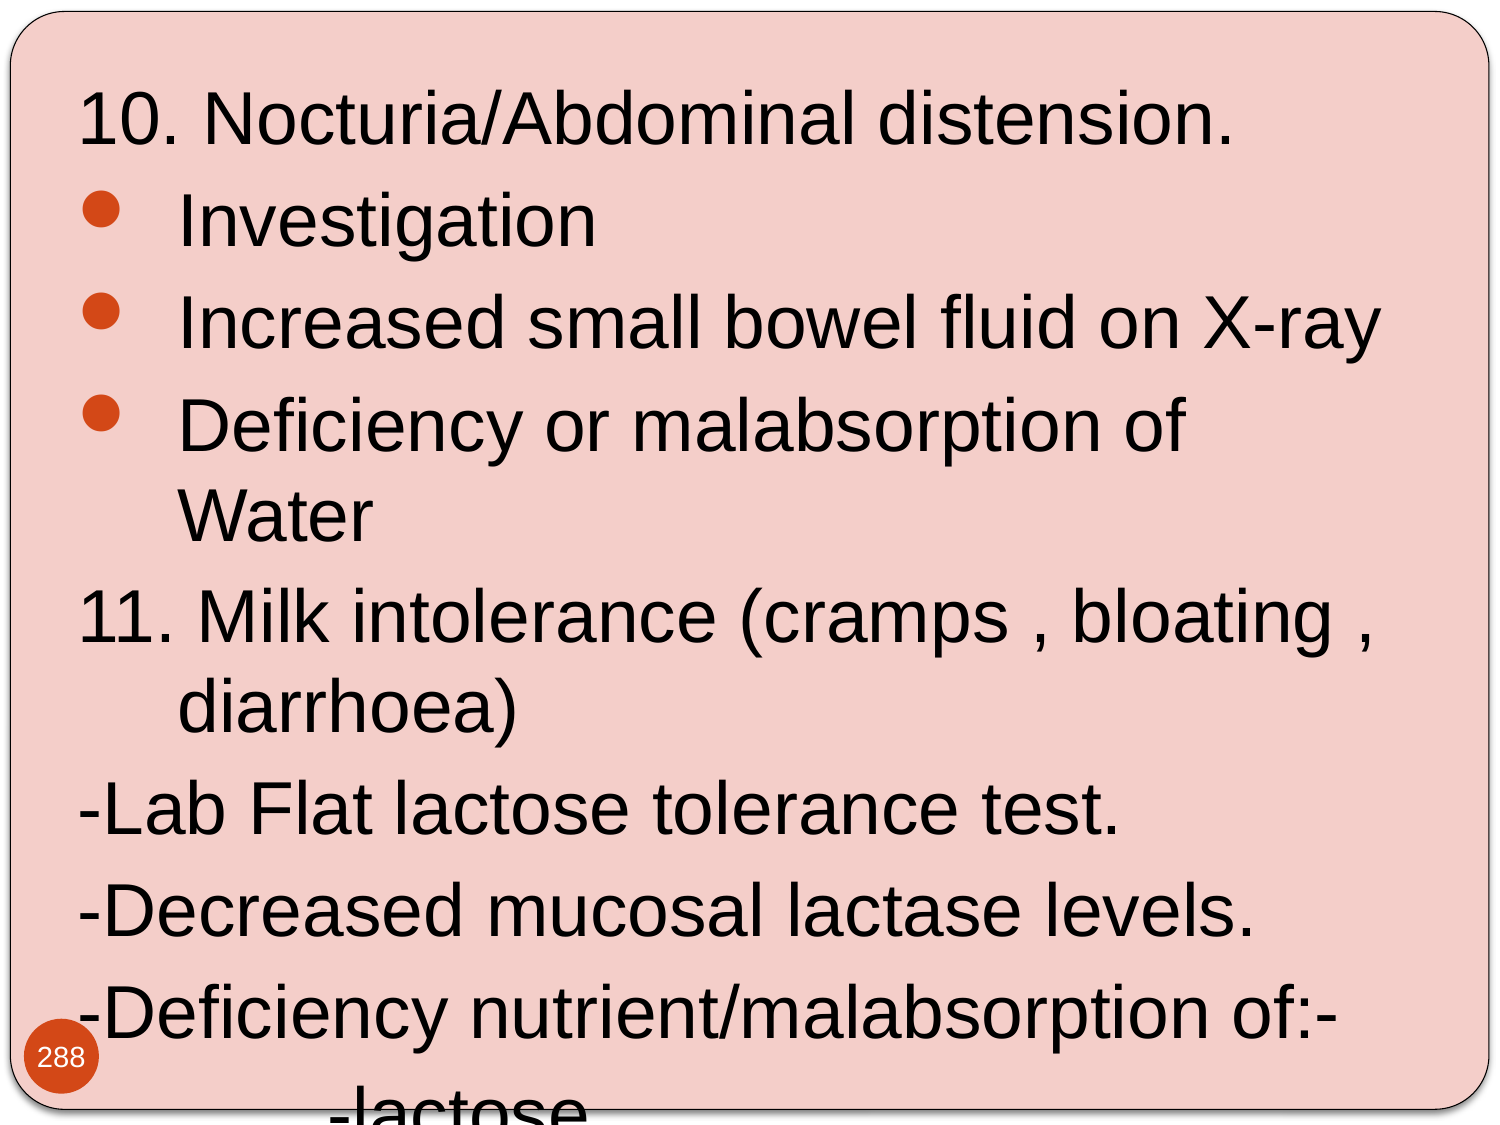

10. Nocturia/Abdominal distension.
Investigation
Increased small bowel fluid on X-ray
Deficiency or malabsorption of  Water
11. Milk intolerance (cramps , bloating , diarrhoea)
-Lab Flat lactose tolerance test.
-Decreased mucosal lactase levels.
-Deficiency nutrient/malabsorption of:-
		-lactose
288